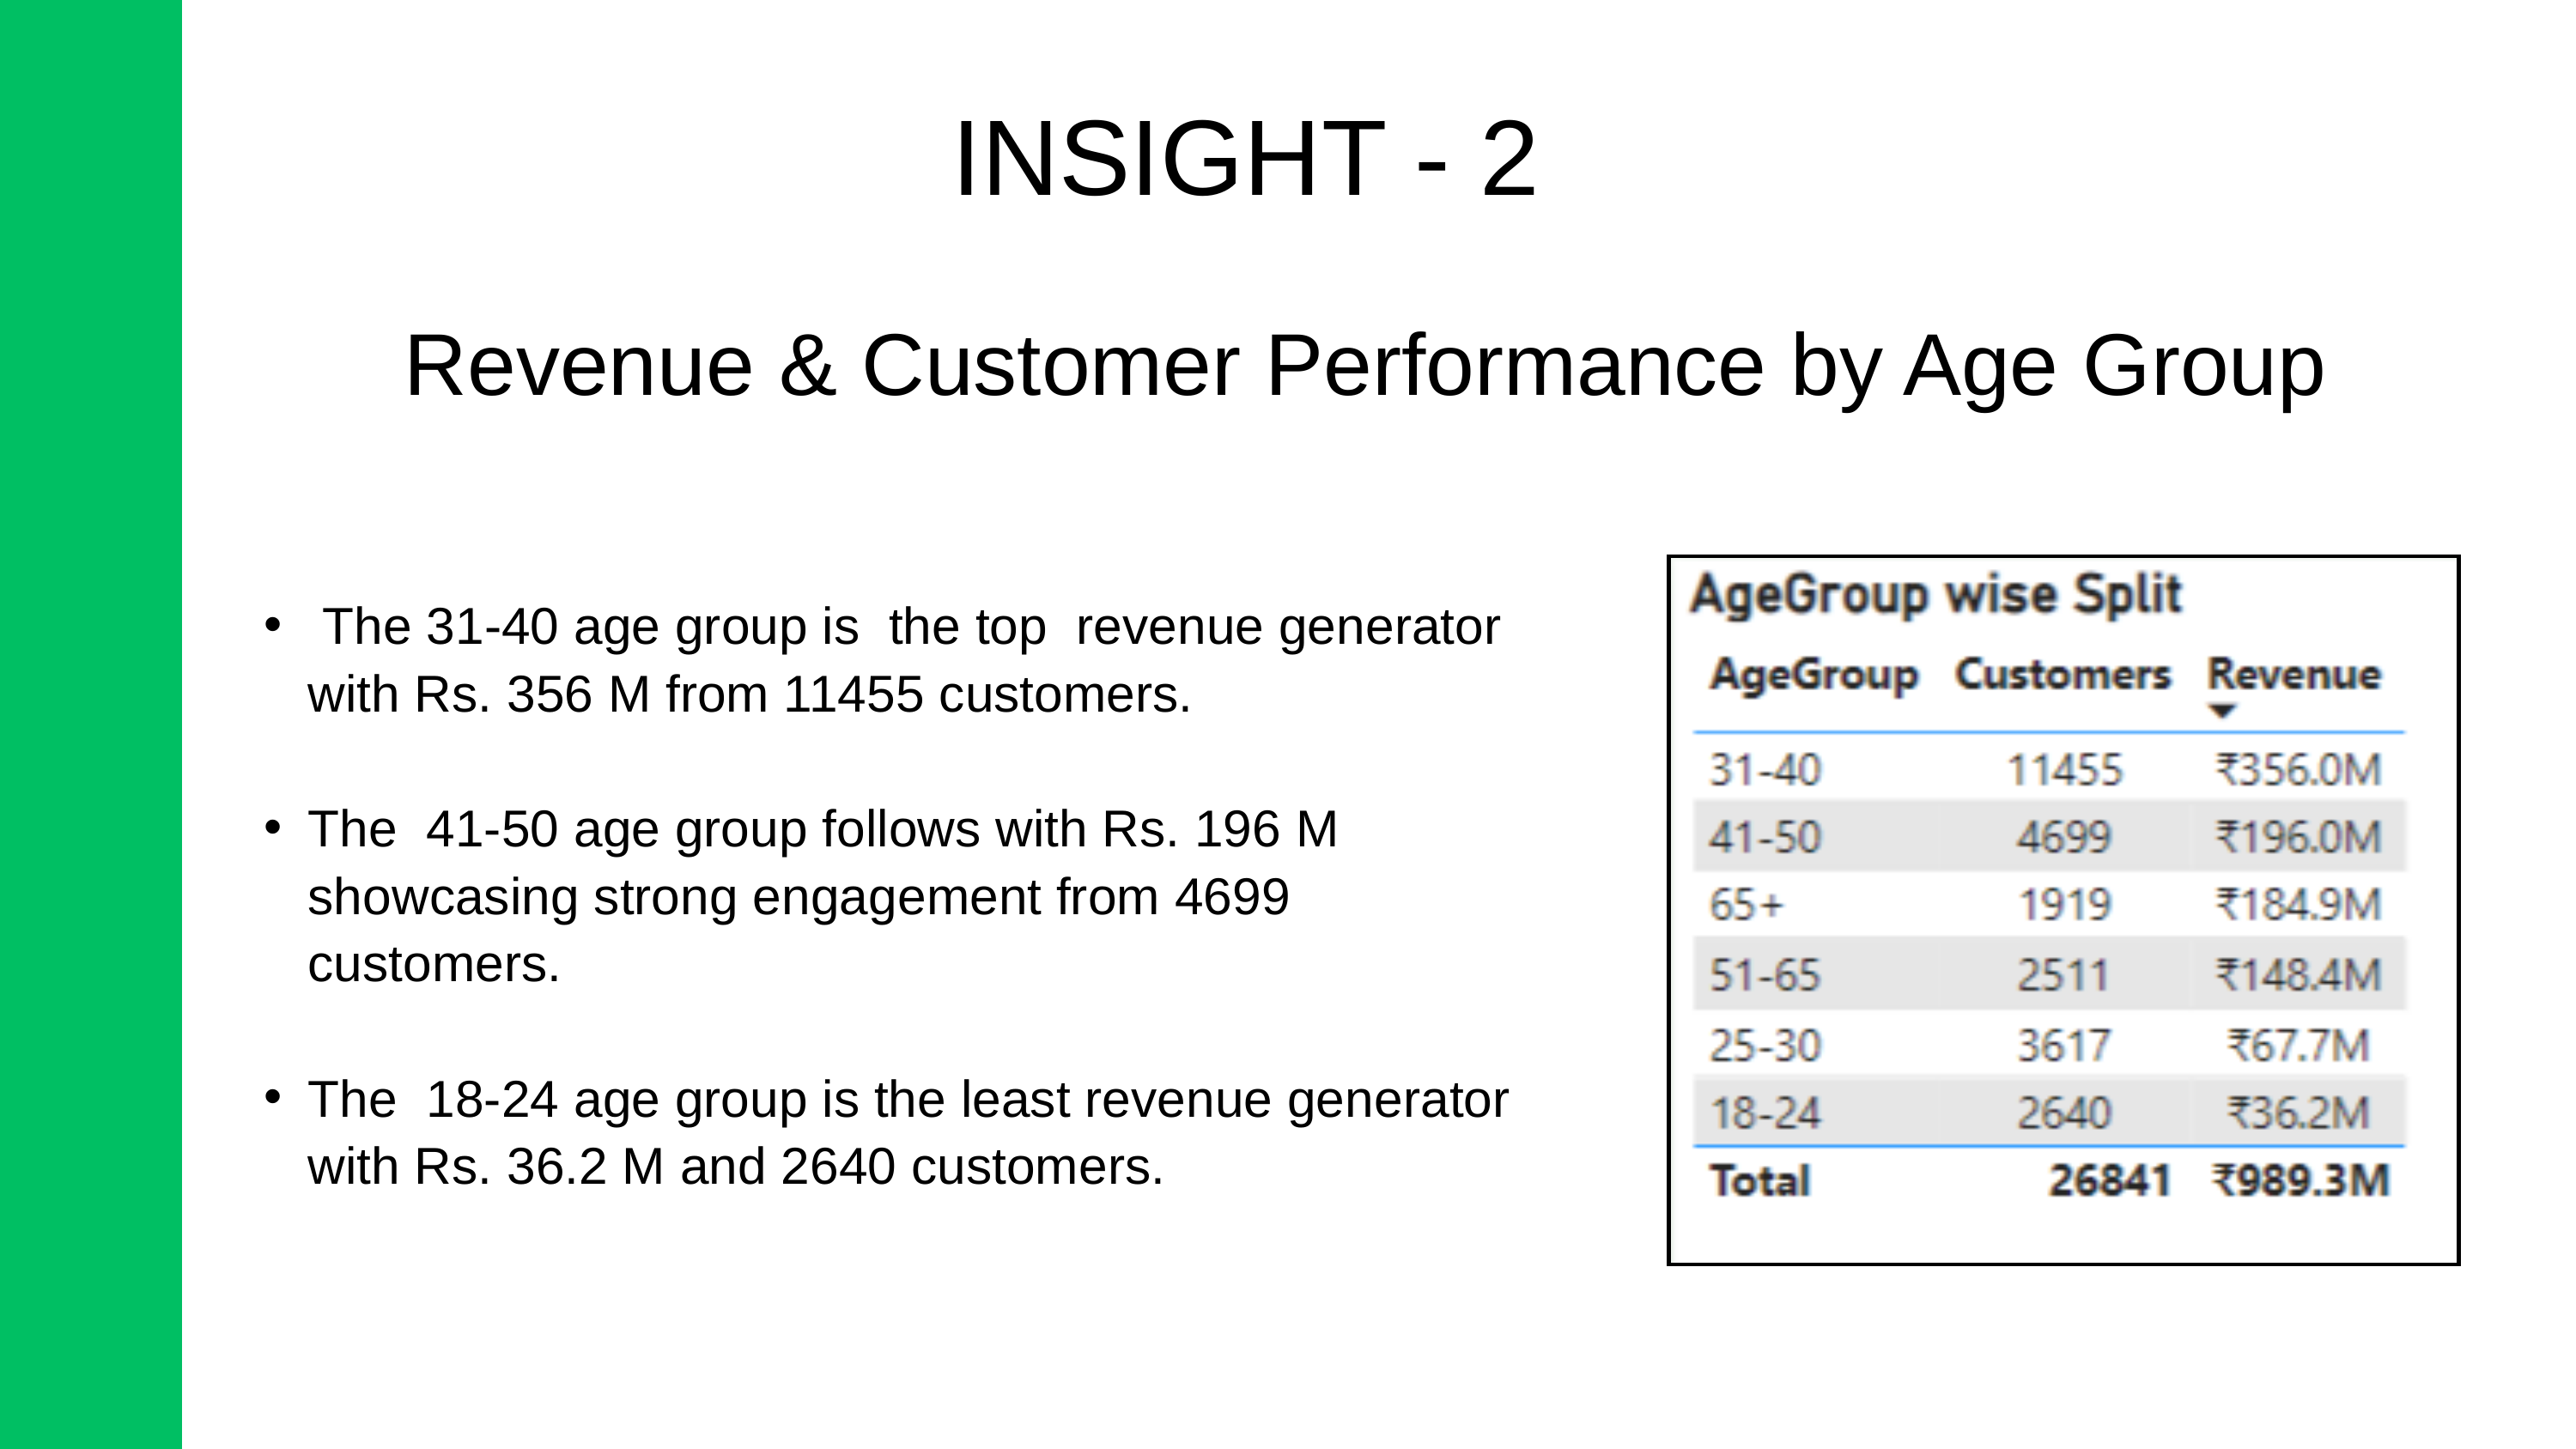

INSIGHT - 2
Revenue & Customer Performance by Age Group

 The 31-40 age group is  the top  revenue generator with Rs. 356 M from 11455 customers.

The  41-50 age group follows with Rs. 196 M showcasing strong engagement from 4699 customers.

The  18-24 age group is the least revenue generator with Rs. 36.2 M and 2640 customers.